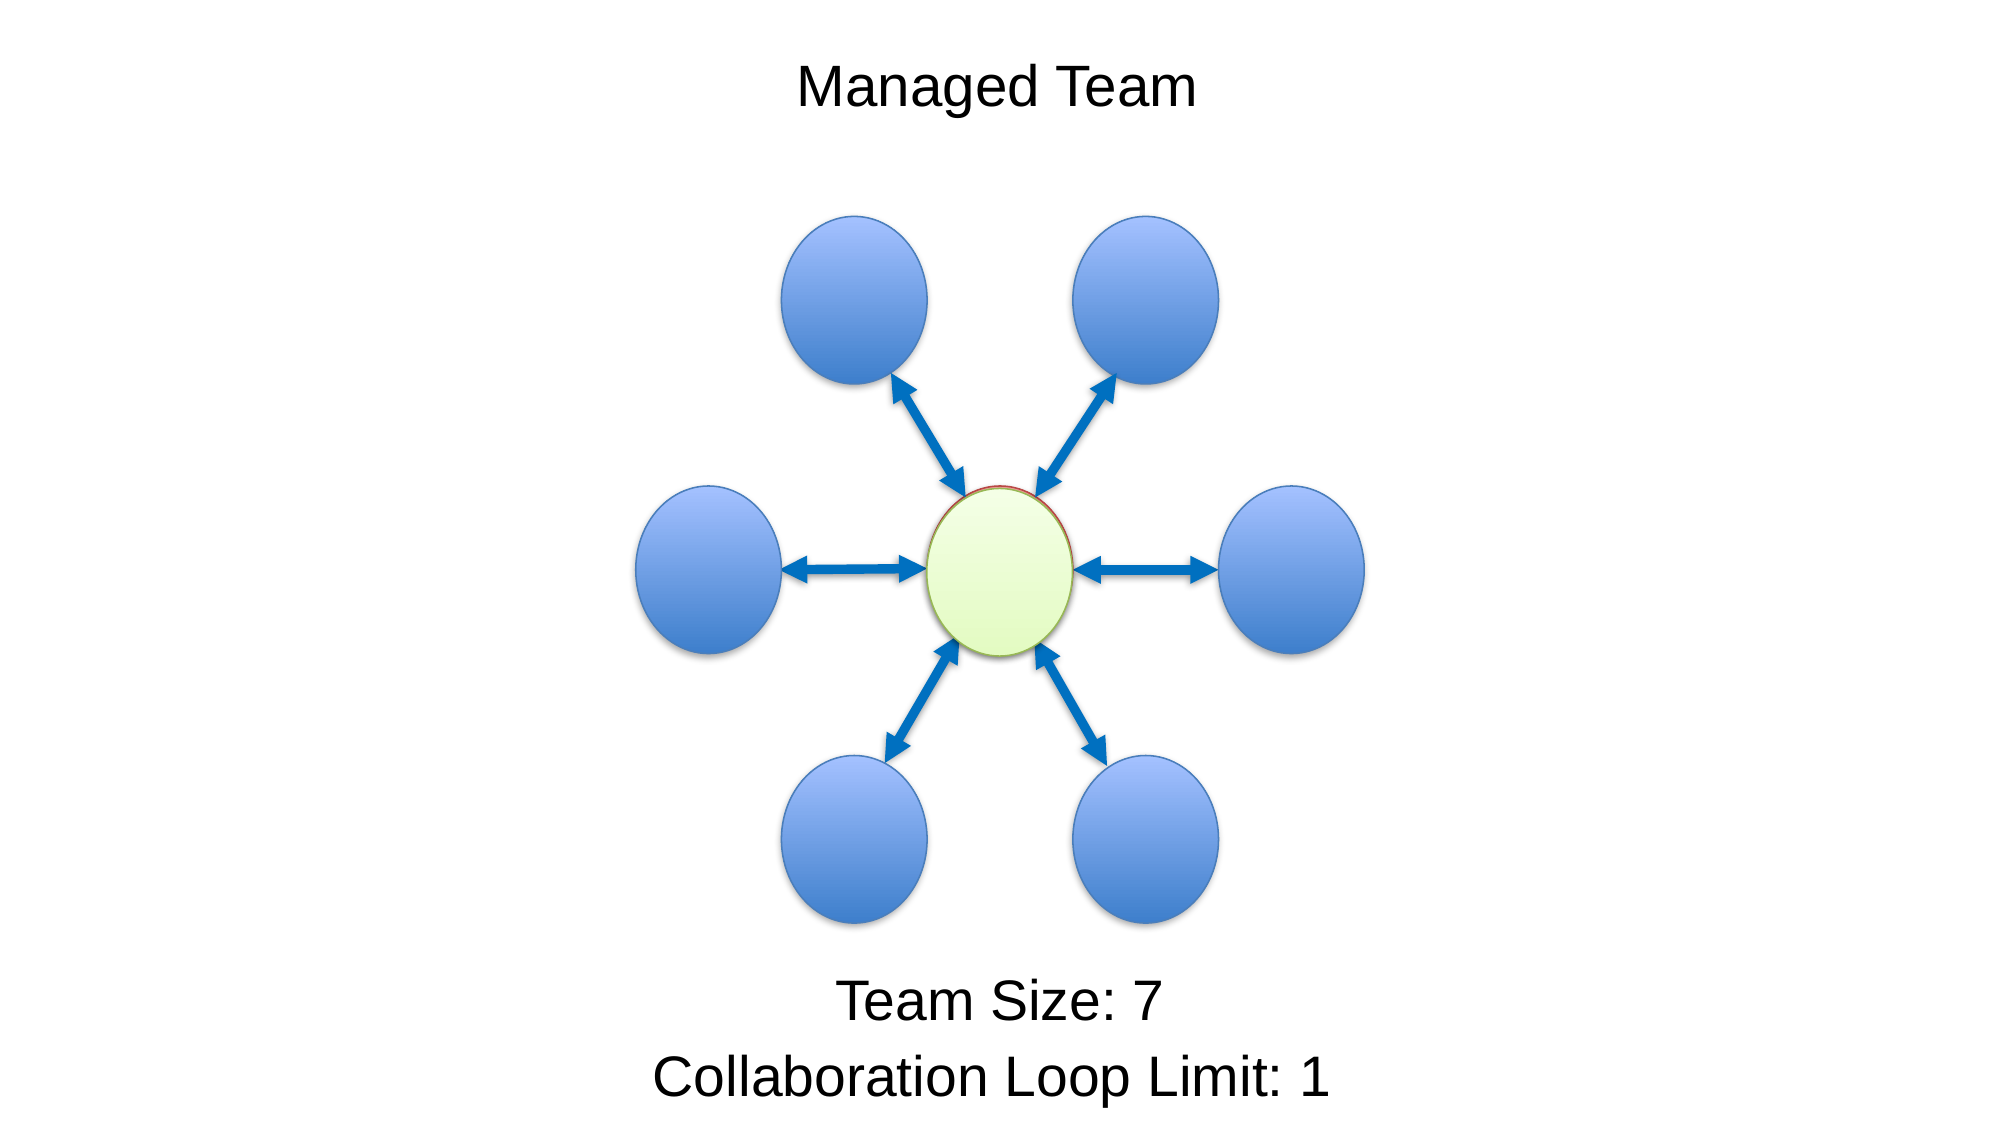

Managed Team

Team Size: 7
Collaboration Loop Limit: 1